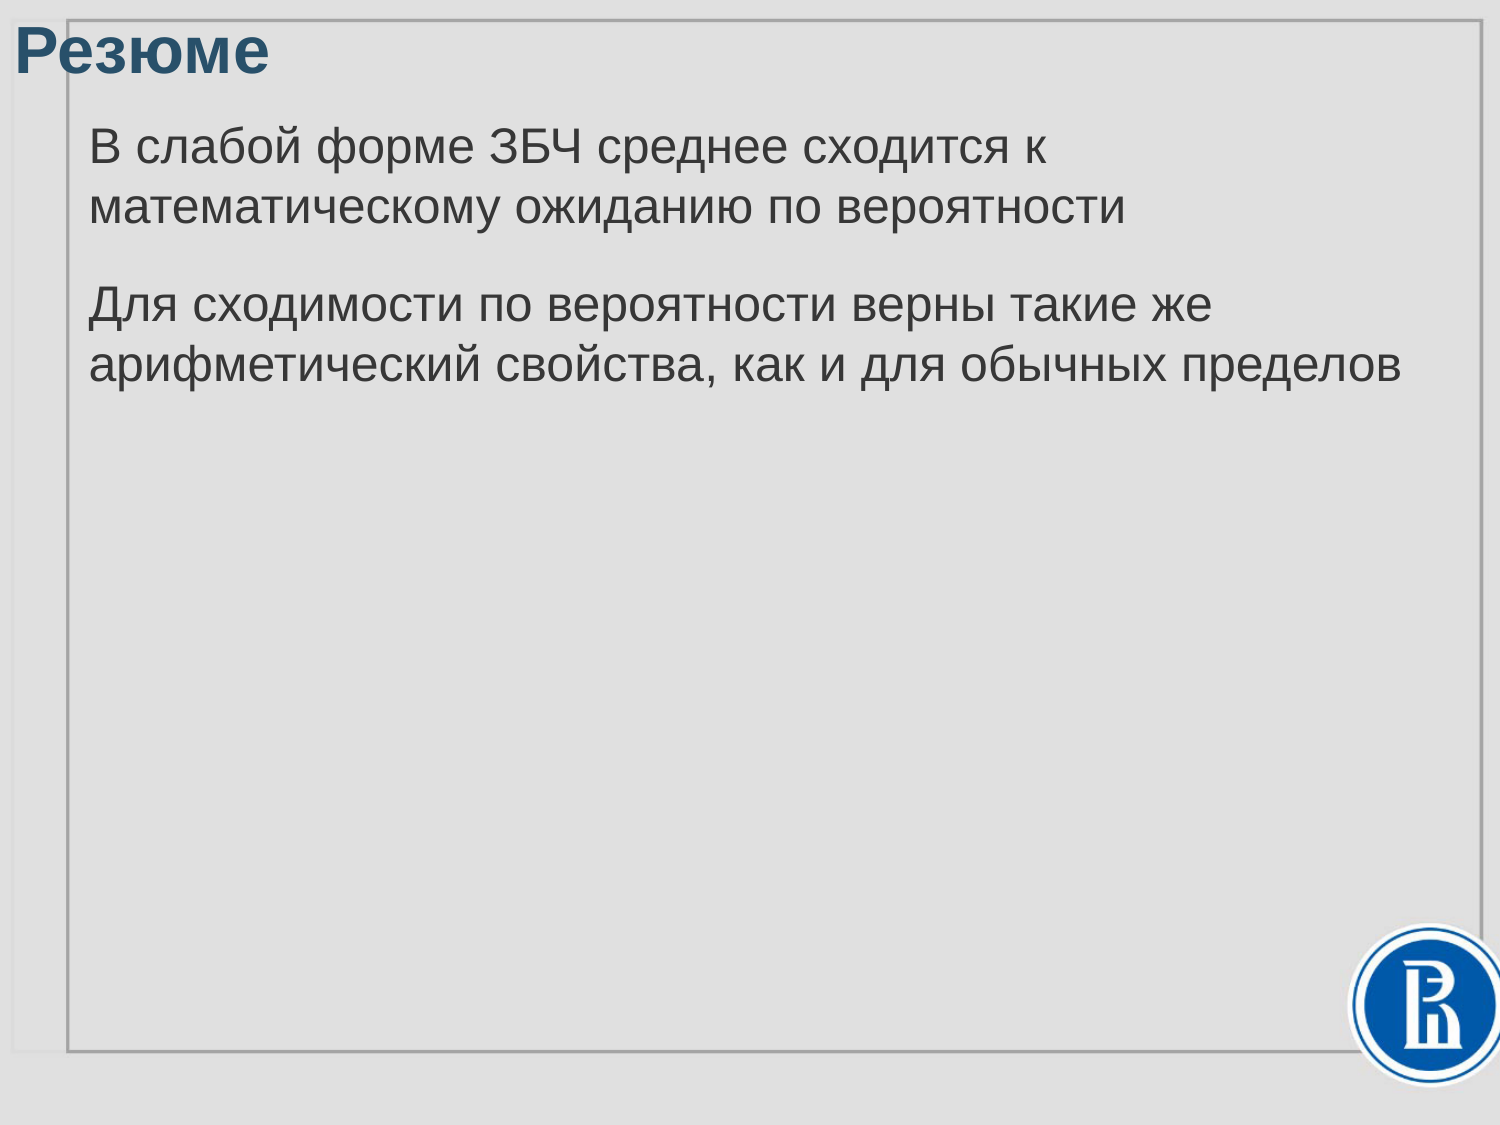

Резюме
В слабой форме ЗБЧ среднее сходится к математическому ожиданию по вероятности
Для сходимости по вероятности верны такие же арифметический свойства, как и для обычных пределов